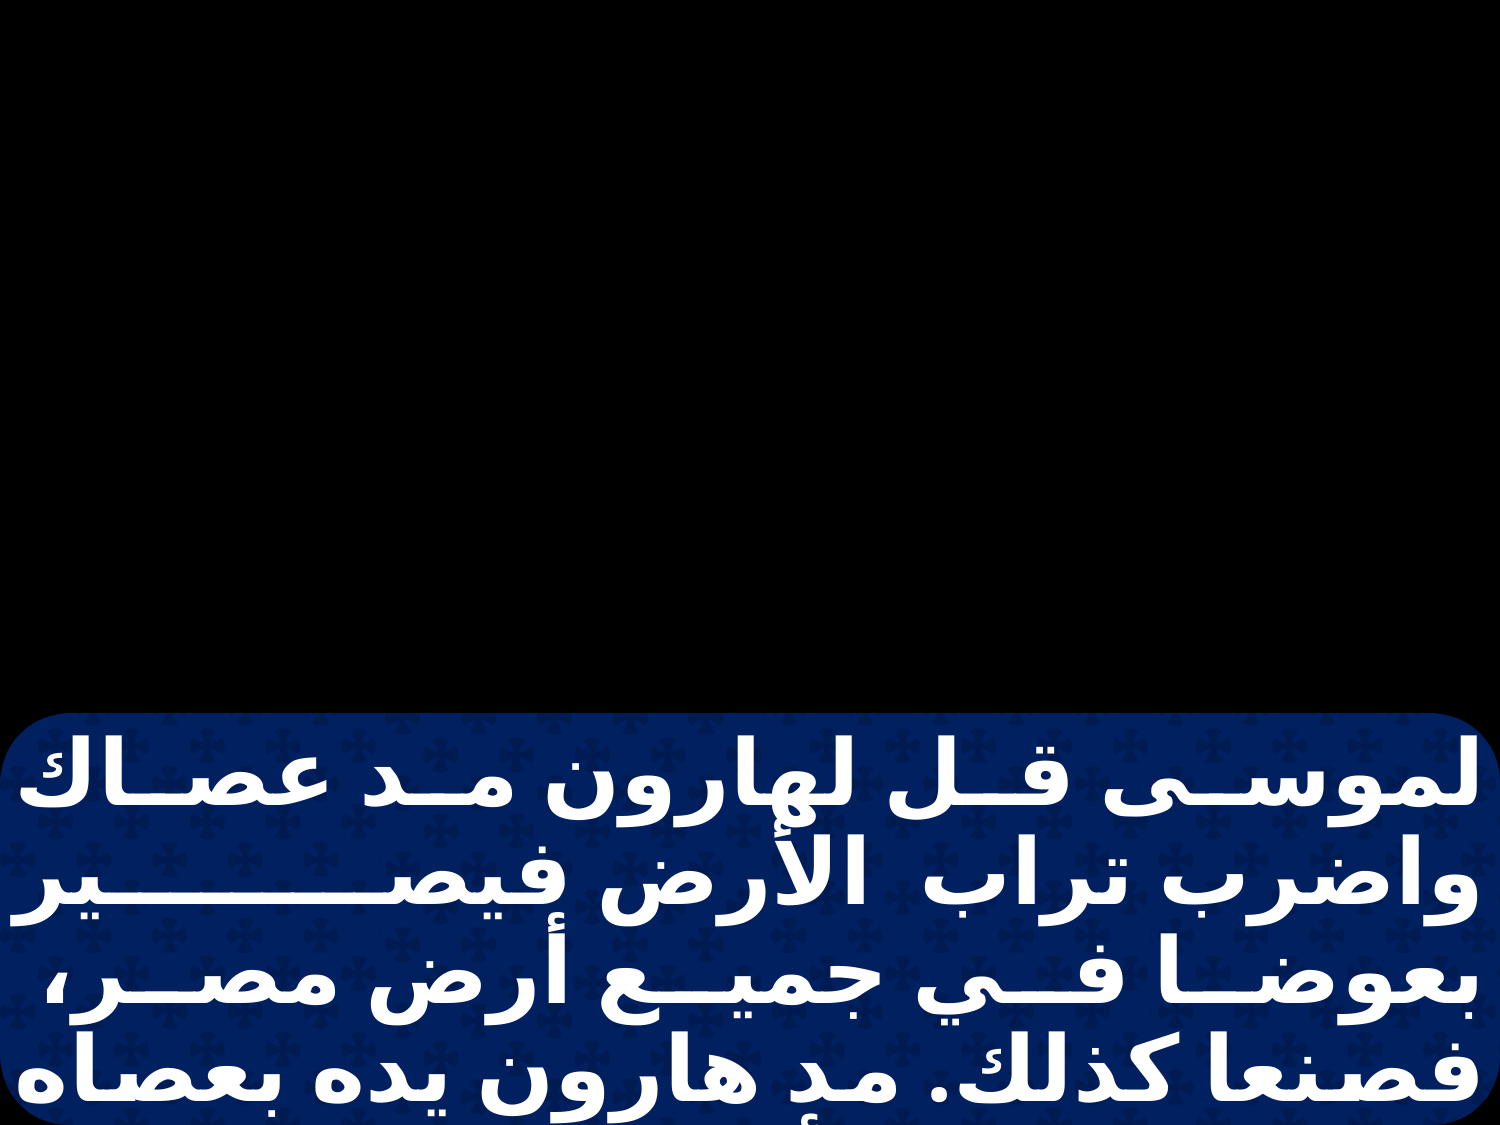

لموسى قل لهارون مد عصاك واضرب تراب  الأرض فيصير بعوضا في جميع أرض مصر،  فصنعا كذلك. مد هارون يده بعصاه فضرب تراب  الأرض، فكان البعوض على الناس والبهائم. كل